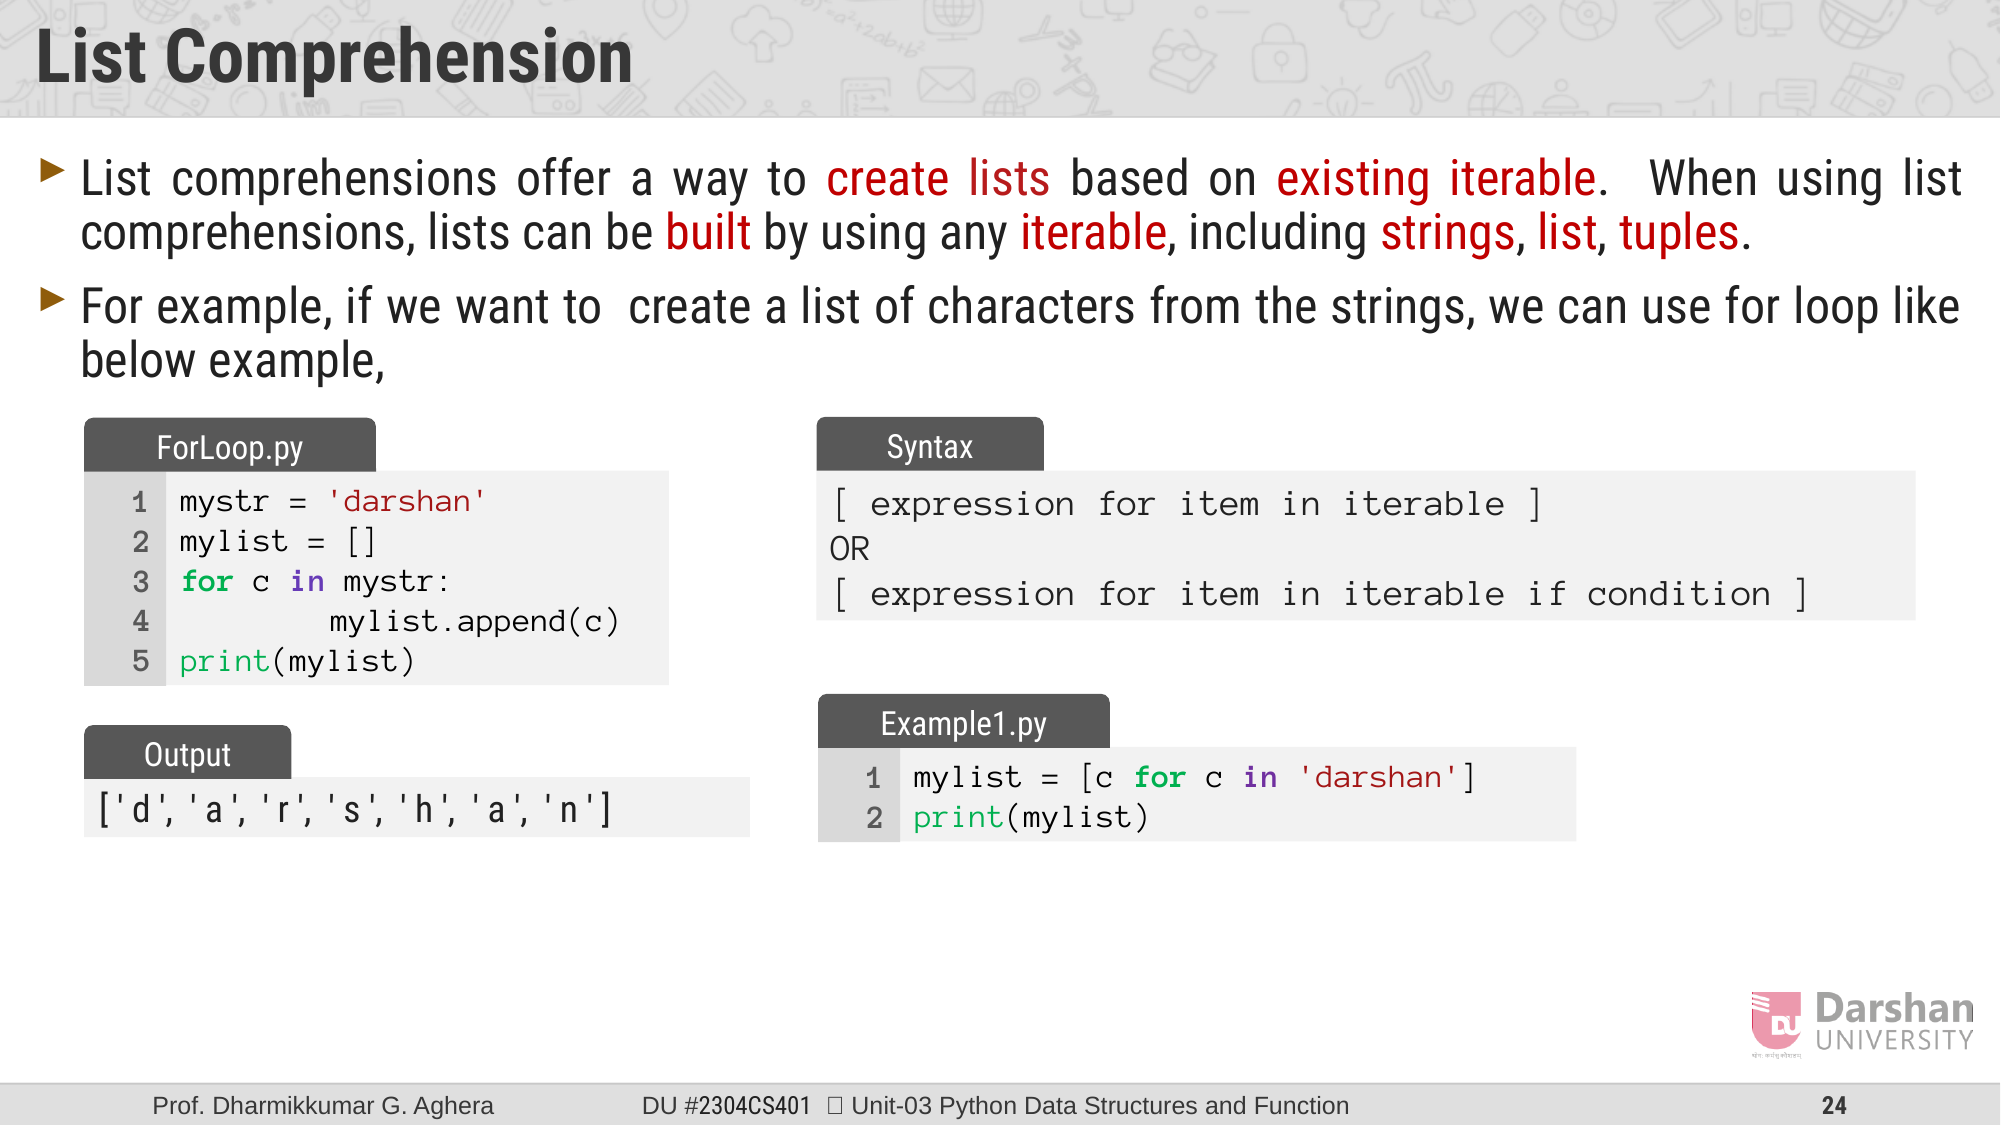

# List Comprehension
List comprehensions offer a way to create lists based on existing iterable.  When using list comprehensions, lists can be built by using any iterable, including strings, list, tuples.
For example, if we want to  create a list of characters from the strings, we can use for loop like below example,

Syntax
ForLoop.py
mystr = 'darshan'
mylist = []
for c in mystr:
	mylist.append(c)
print(mylist)
[ expression for item in iterable ]
OR
[ expression for item in iterable if condition ]
1
2
3
4
5
Example1.py
Output
mylist = [c for c in 'darshan']
print(mylist)
1
2
[ ' d ',  ' a ',  ' r ',  ' s ',  ' h ',  ' a ',  ' n ' ]